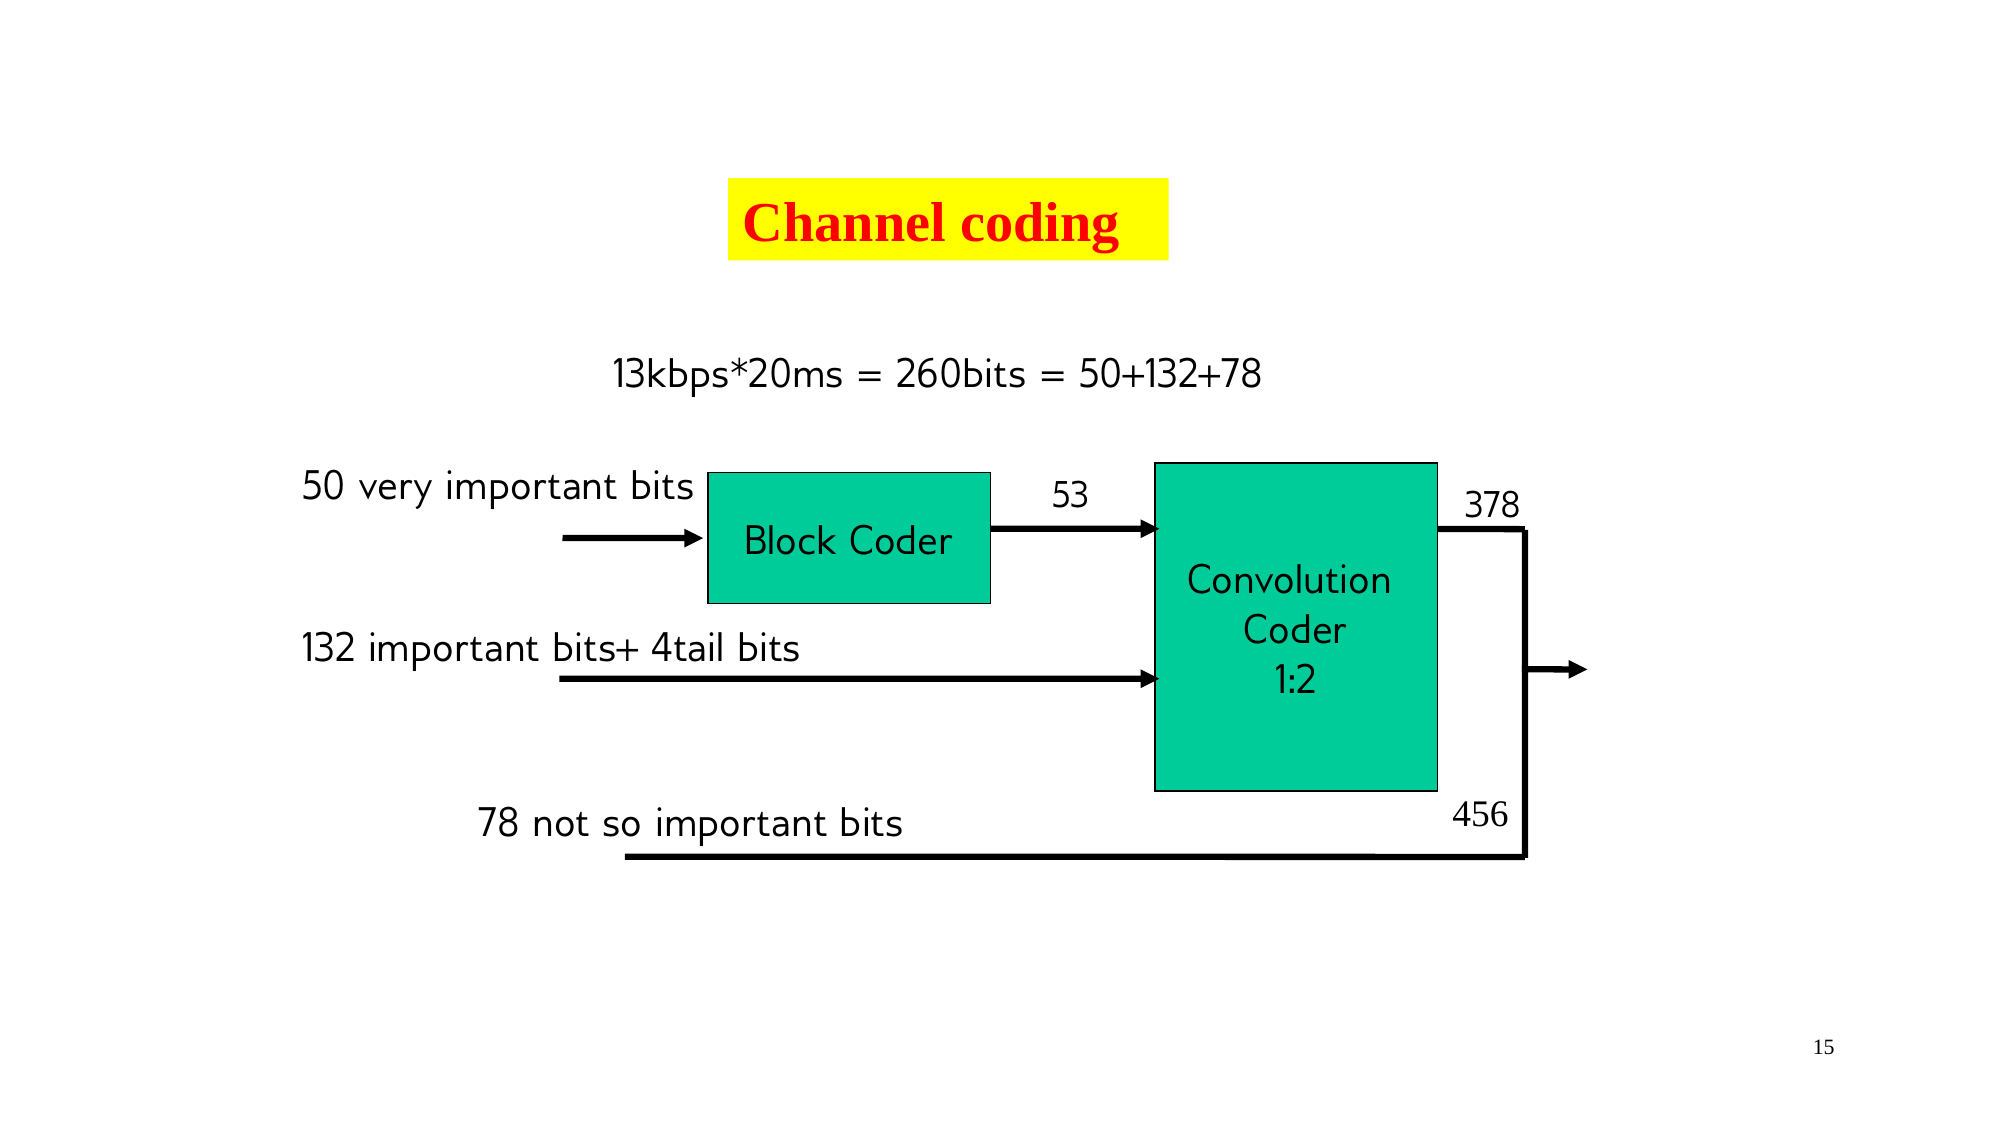

Channel coding
13kbps*20ms = 260bits = 50+132+78
50 very important bits
53
Convolution
Coder
1:2
Block Coder
378

132 important bits+ 4tail bits

456
78 not so important bits

15